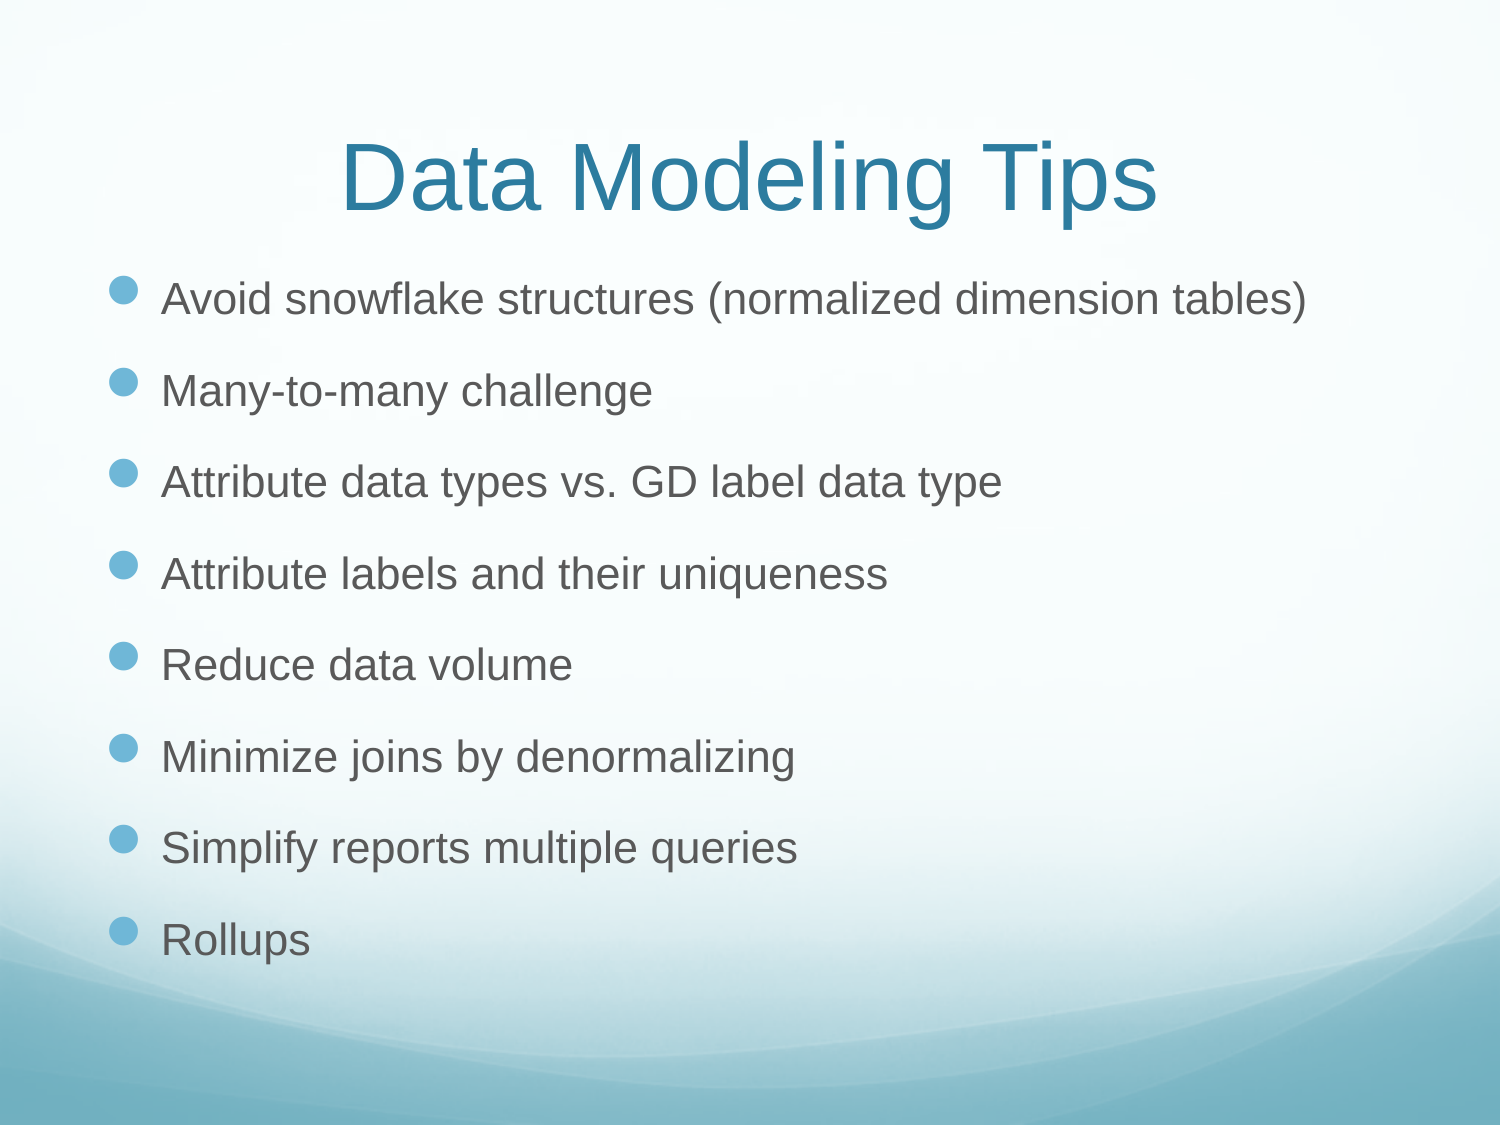

# Data Modeling Tips
Avoid snowflake structures (normalized dimension tables)
Many-to-many challenge
Attribute data types vs. GD label data type
Attribute labels and their uniqueness
Reduce data volume
Minimize joins by denormalizing
Simplify reports multiple queries
Rollups